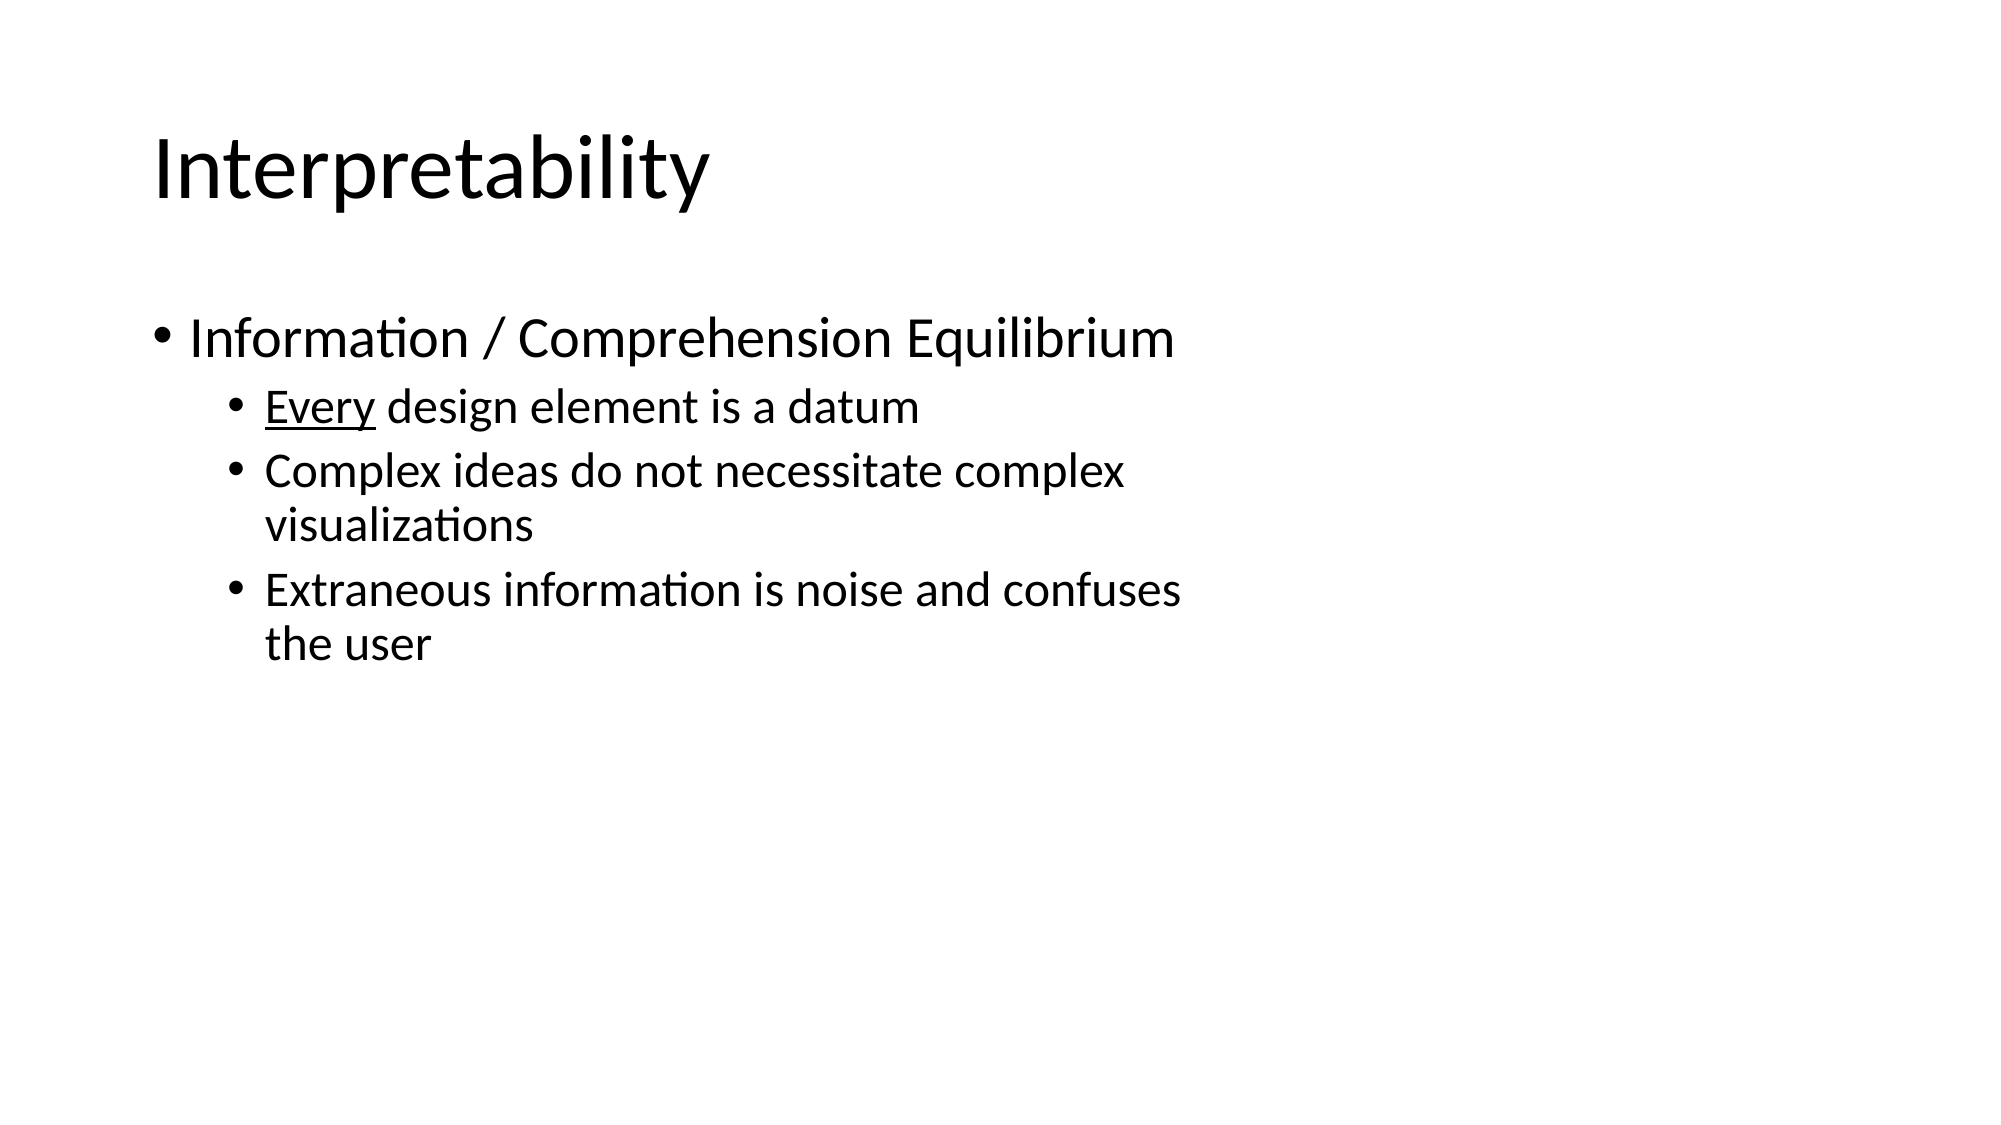

# Interpretability
Information / Comprehension Equilibrium
Every design element is a datum
Complex ideas do not necessitate complex visualizations
Extraneous information is noise and confuses the user